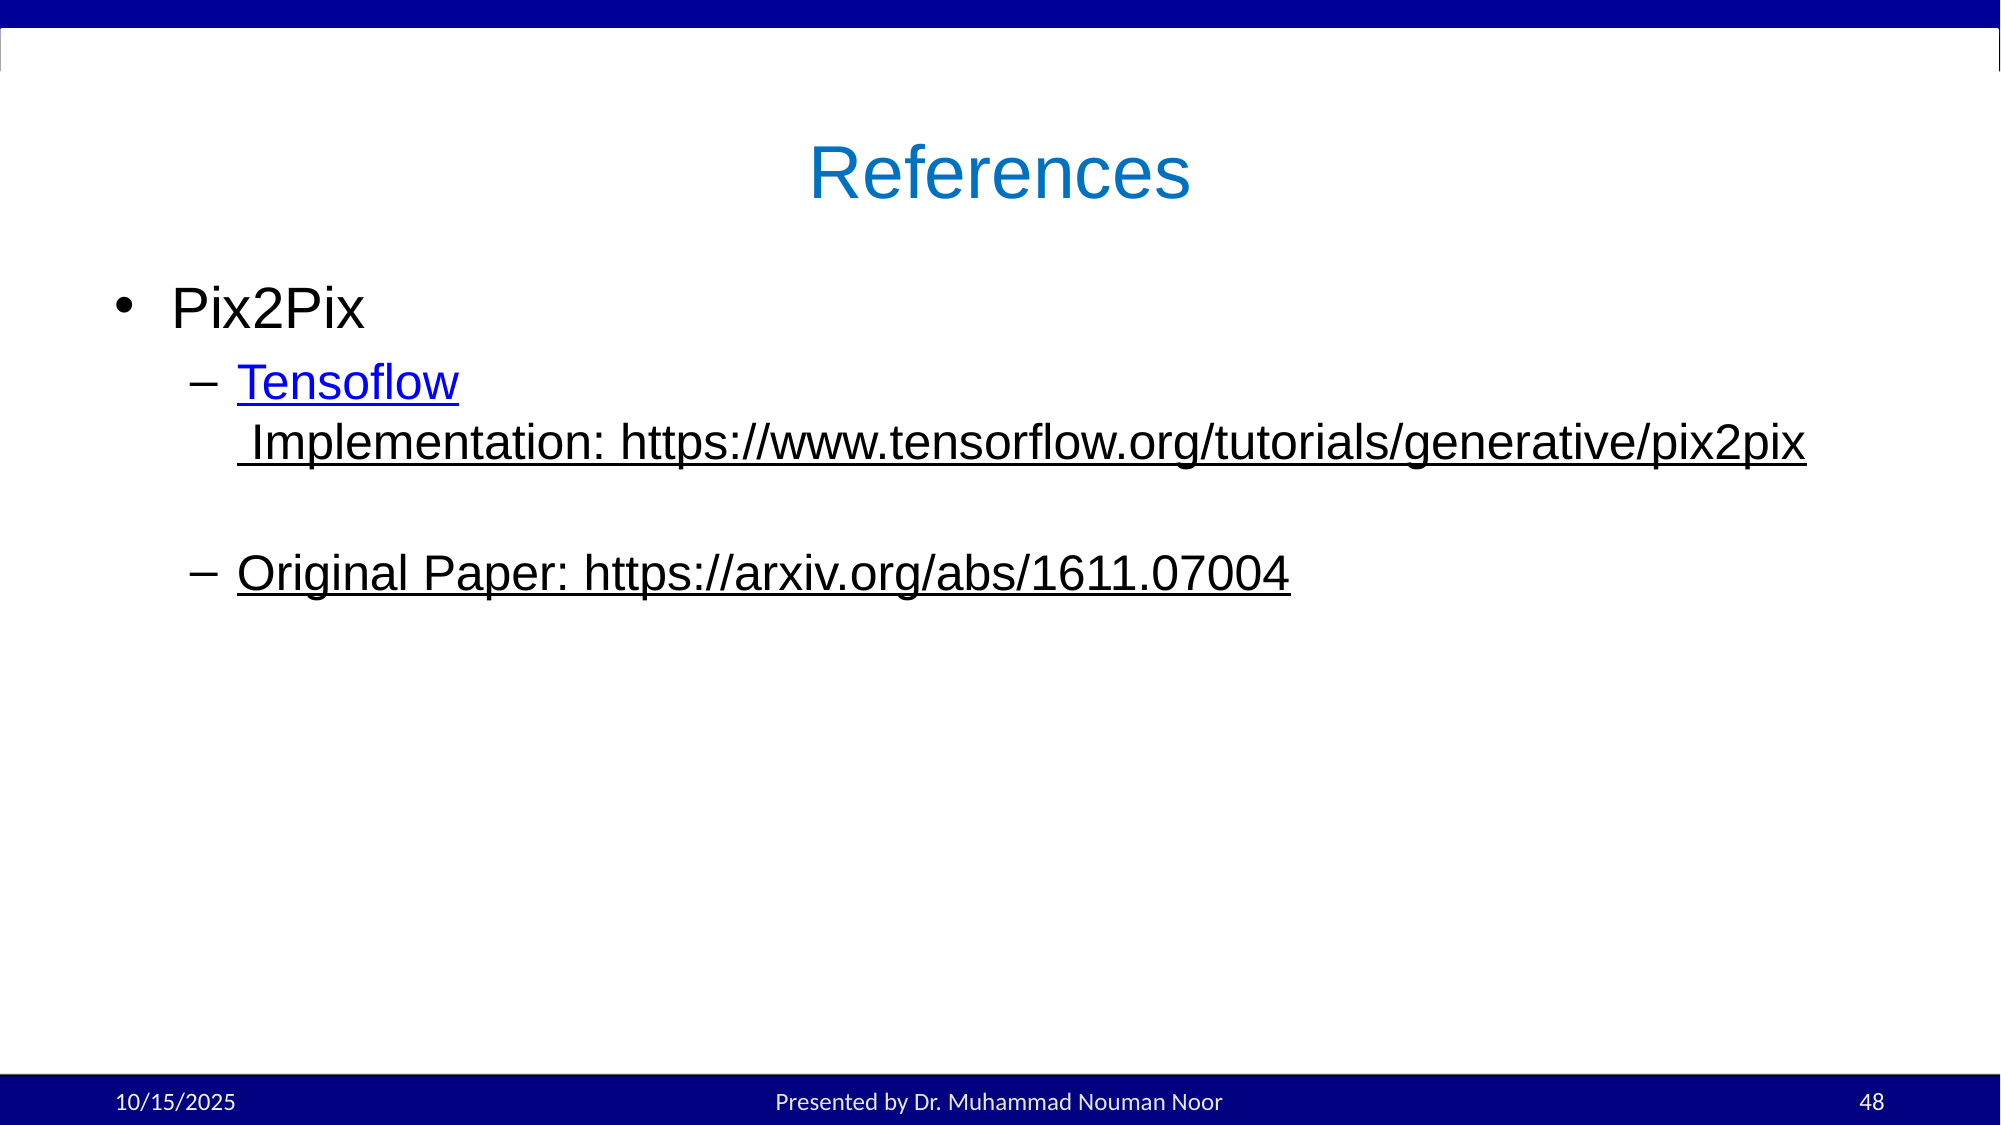

# References
Pix2Pix
Tensoflow Implementation: https://www.tensorflow.org/tutorials/generative/pix2pix
Original Paper: https://arxiv.org/abs/1611.07004

10/15/2025
Presented by Dr. Muhammad Nouman Noor
48